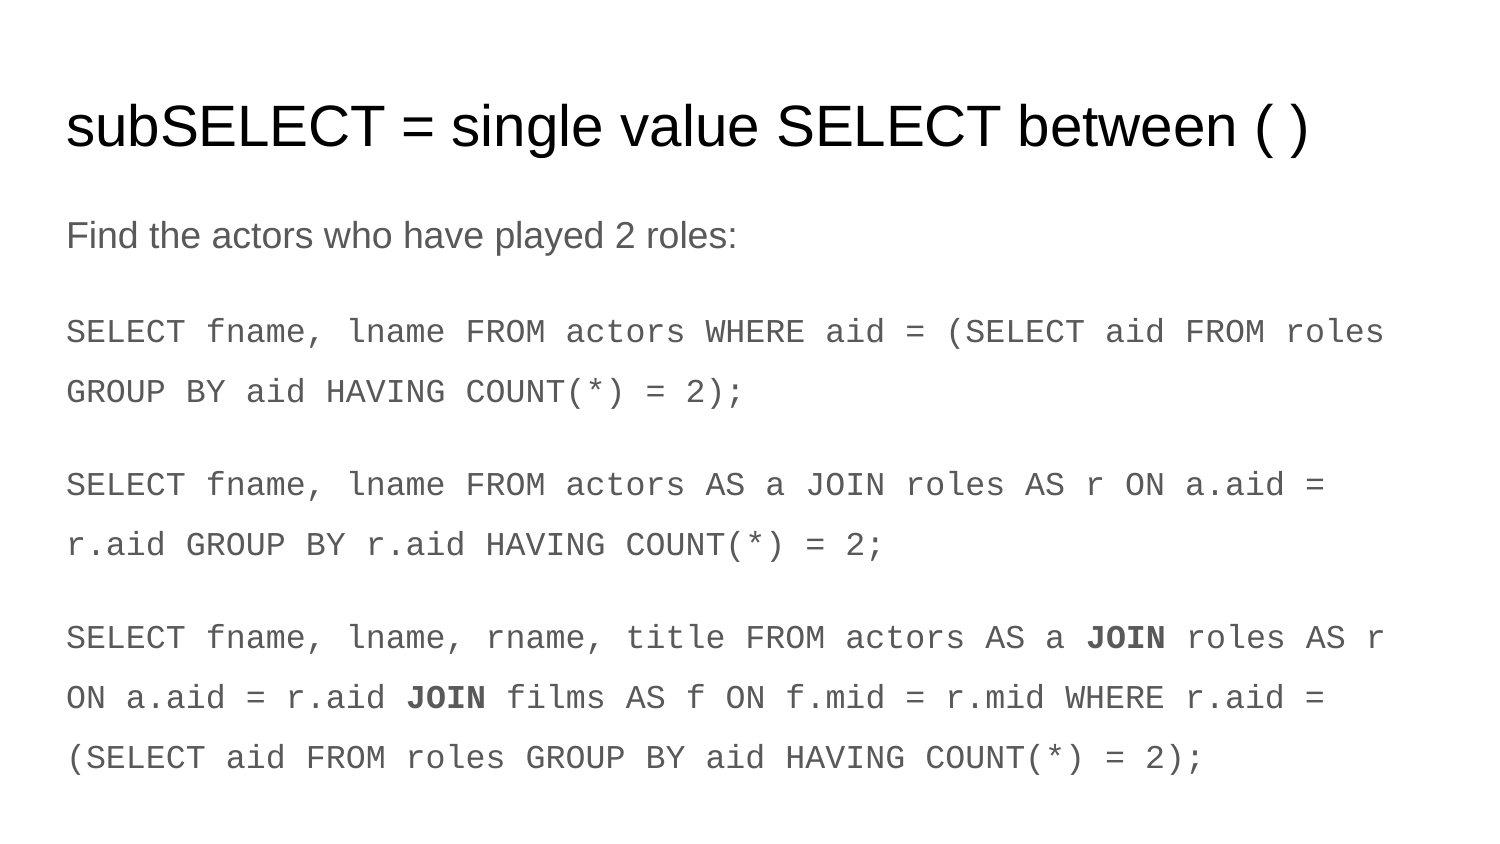

# subSELECT = single value SELECT between ( )
Find the actors who have played 2 roles:
SELECT fname, lname FROM actors WHERE aid = (SELECT aid FROM roles GROUP BY aid HAVING COUNT(*) = 2);
SELECT fname, lname FROM actors AS a JOIN roles AS r ON a.aid = r.aid GROUP BY r.aid HAVING COUNT(*) = 2;
SELECT fname, lname, rname, title FROM actors AS a JOIN roles AS r ON a.aid = r.aid JOIN films AS f ON f.mid = r.mid WHERE r.aid = (SELECT aid FROM roles GROUP BY aid HAVING COUNT(*) = 2);